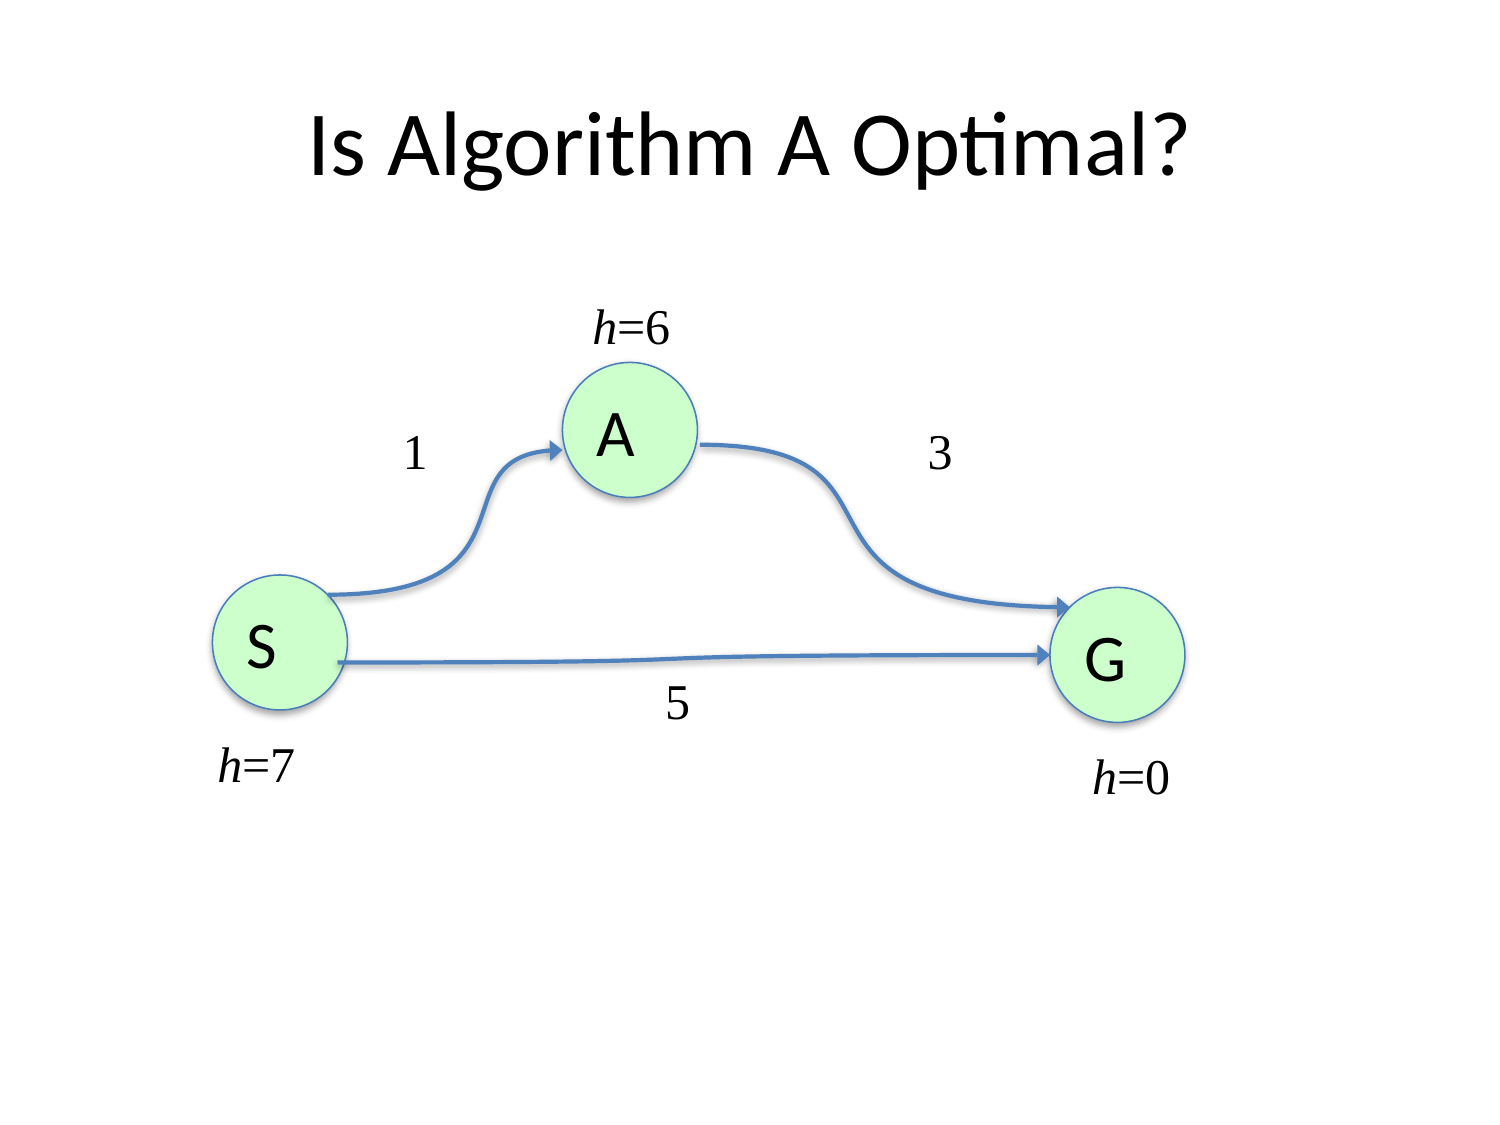

# Is Algorithm A Optimal?
h=6
A
1
3
S
G
5
h=7
h=0